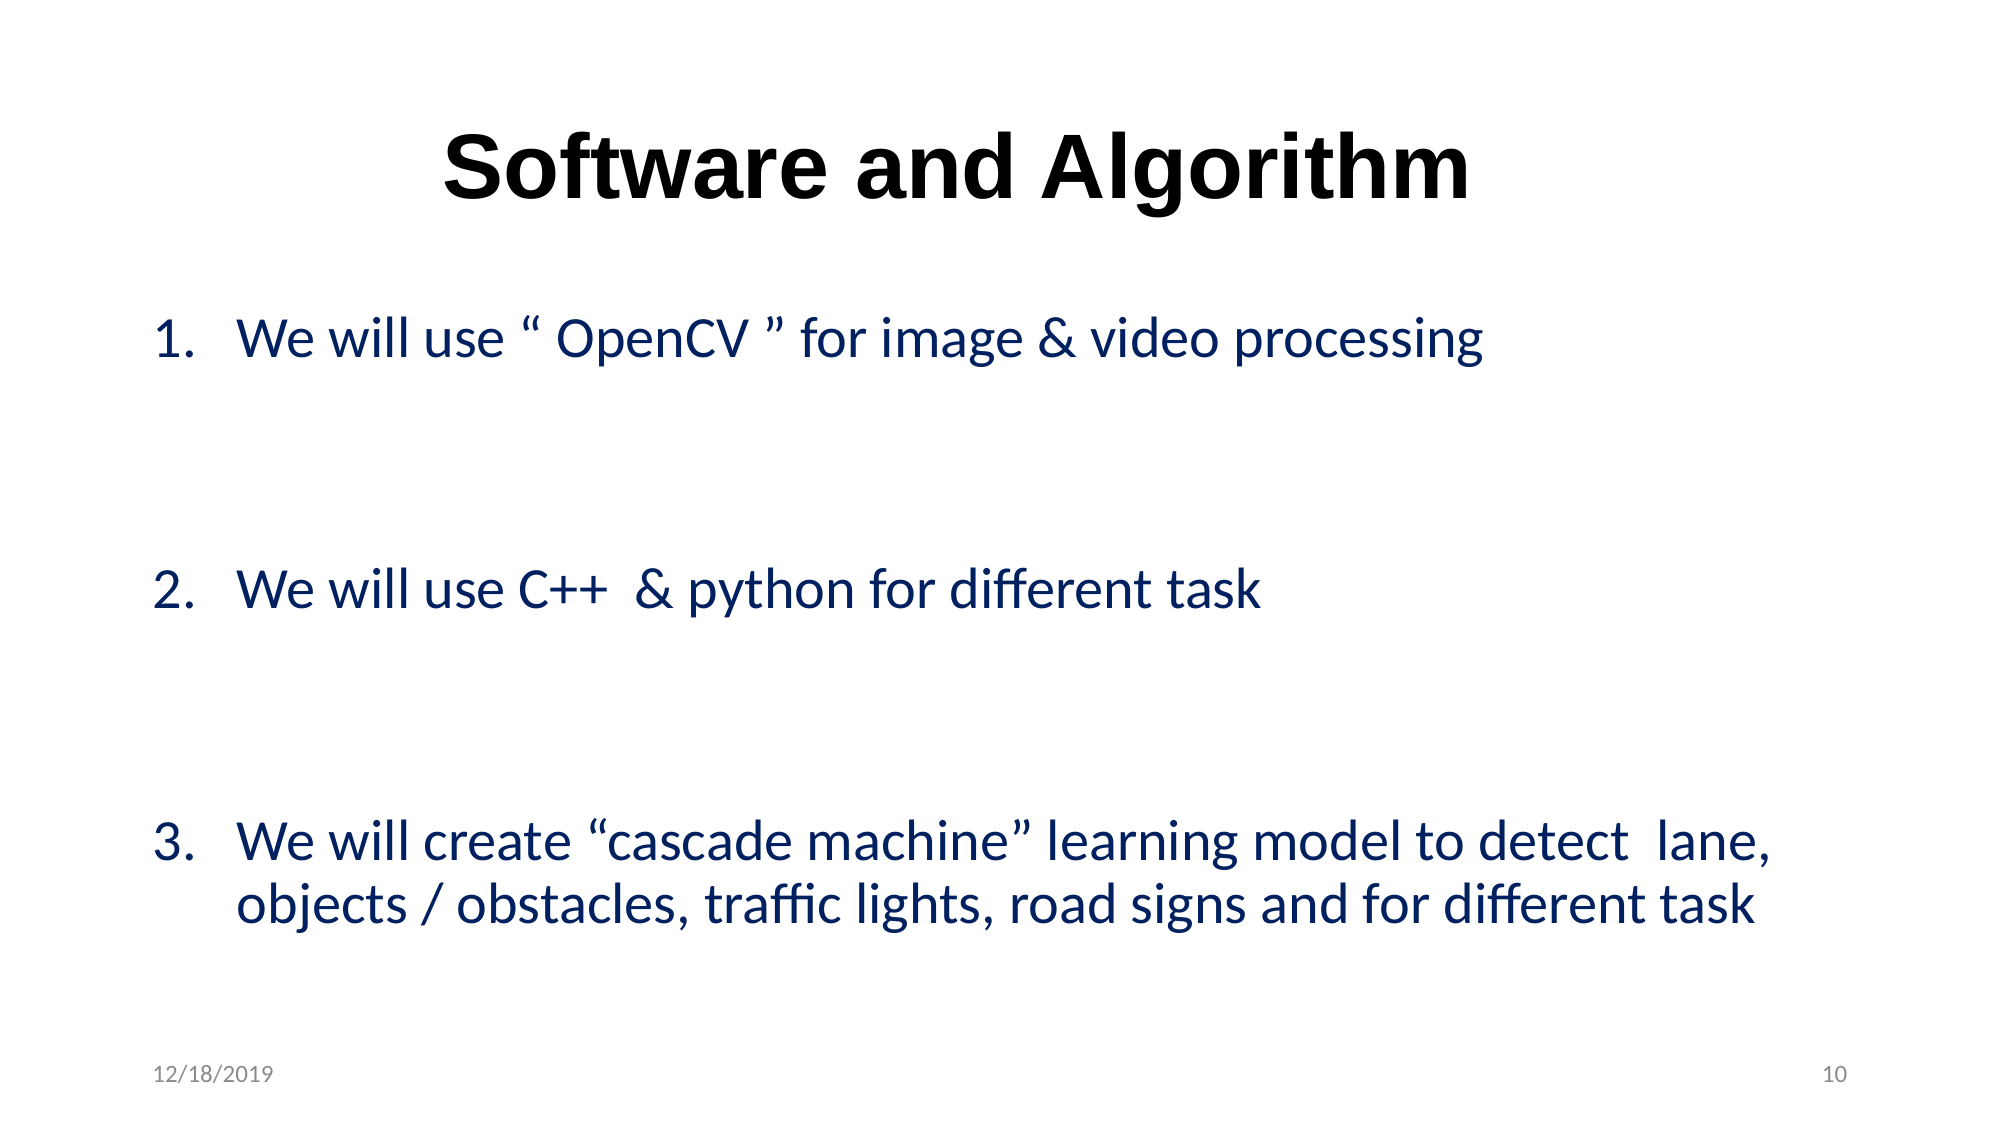

# Software and Algorithm
We will use “ OpenCV ” for image & video processing

We will use C++  & python for different task

We will create “cascade machine” learning model to detect  lane, objects / obstacles, traffic lights, road signs and for different task
12/18/2019
10